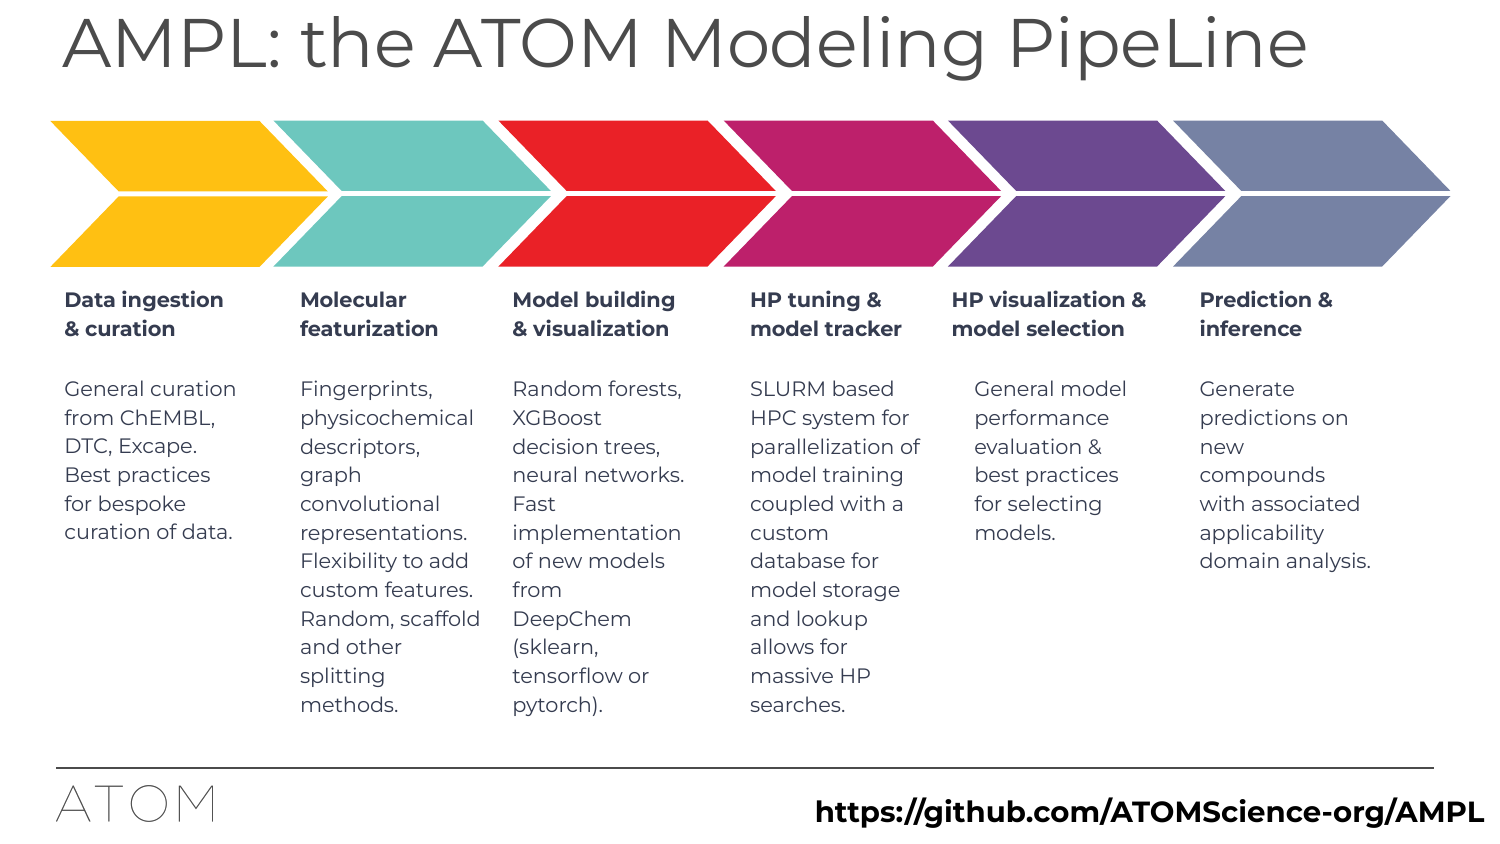

# AMPL: the ATOM Modeling PipeLine

Molecular featurization
Fingerprints, physicochemical descriptors, graph convolutional representations. Flexibility to add custom features. Random, scaffold and other splitting methods.

Model building & visualization
Random forests, XGBoost decision trees, neural networks. Fast implementation of new models from DeepChem (sklearn, tensorflow or pytorch).

HP tuning & model tracker
SLURM based HPC system for parallelization of model training coupled with a custom database for model storage and lookup allows for massive HP searches.

HP visualization & model selection
General model performance evaluation & best practices for selecting models.

Prediction & inference
Generate predictions on new compounds with associated applicability domain analysis.

Data ingestion & curation
General curation from ChEMBL, DTC, Excape. Best practices for bespoke curation of data.
https://github.com/ATOMScience-org/AMPL